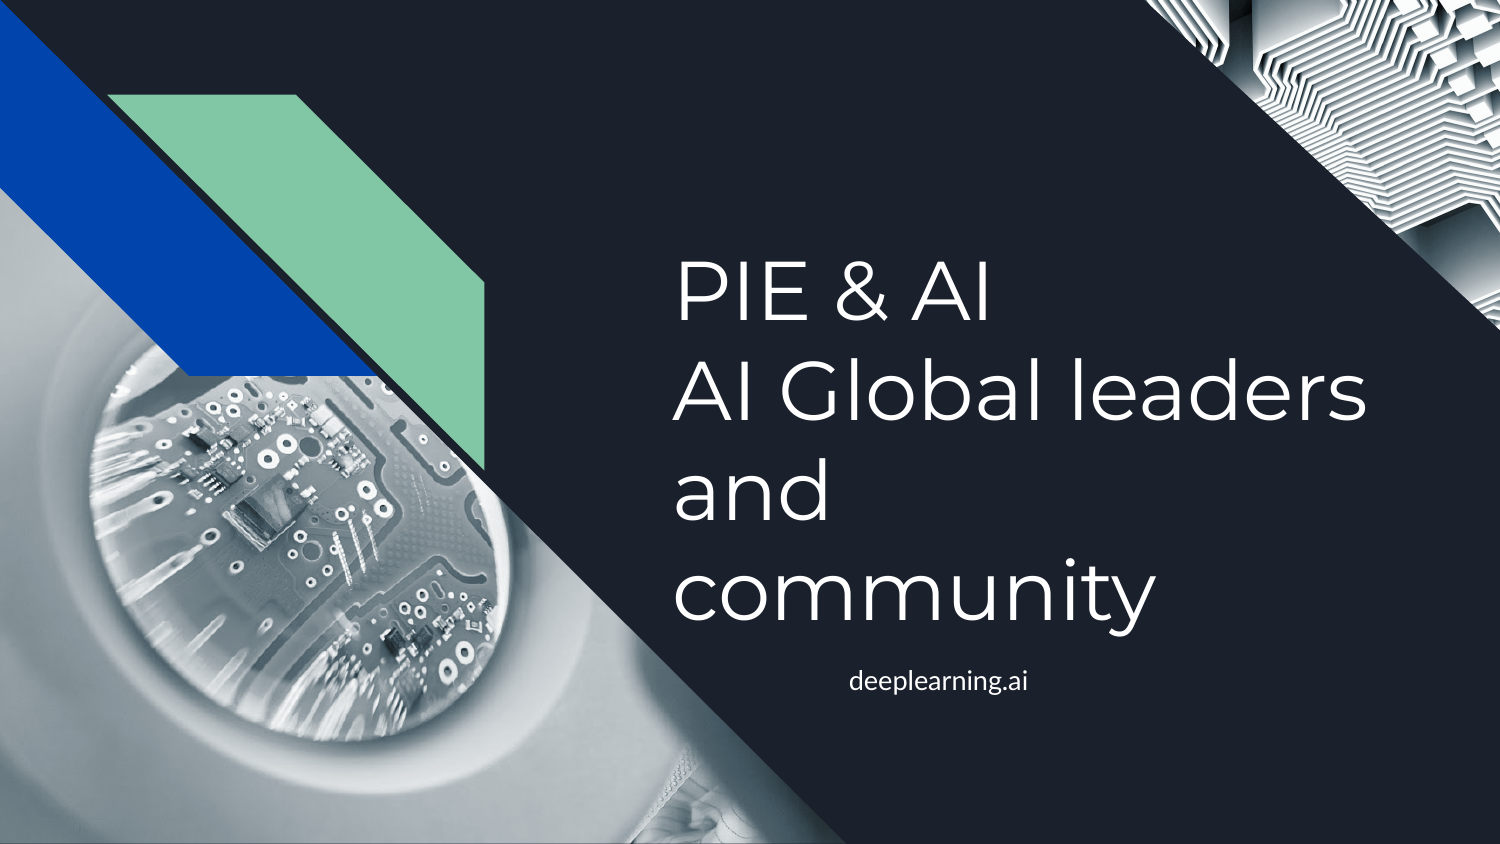

# PIE & AI
AI Global leaders
and
community
deeplearning.ai